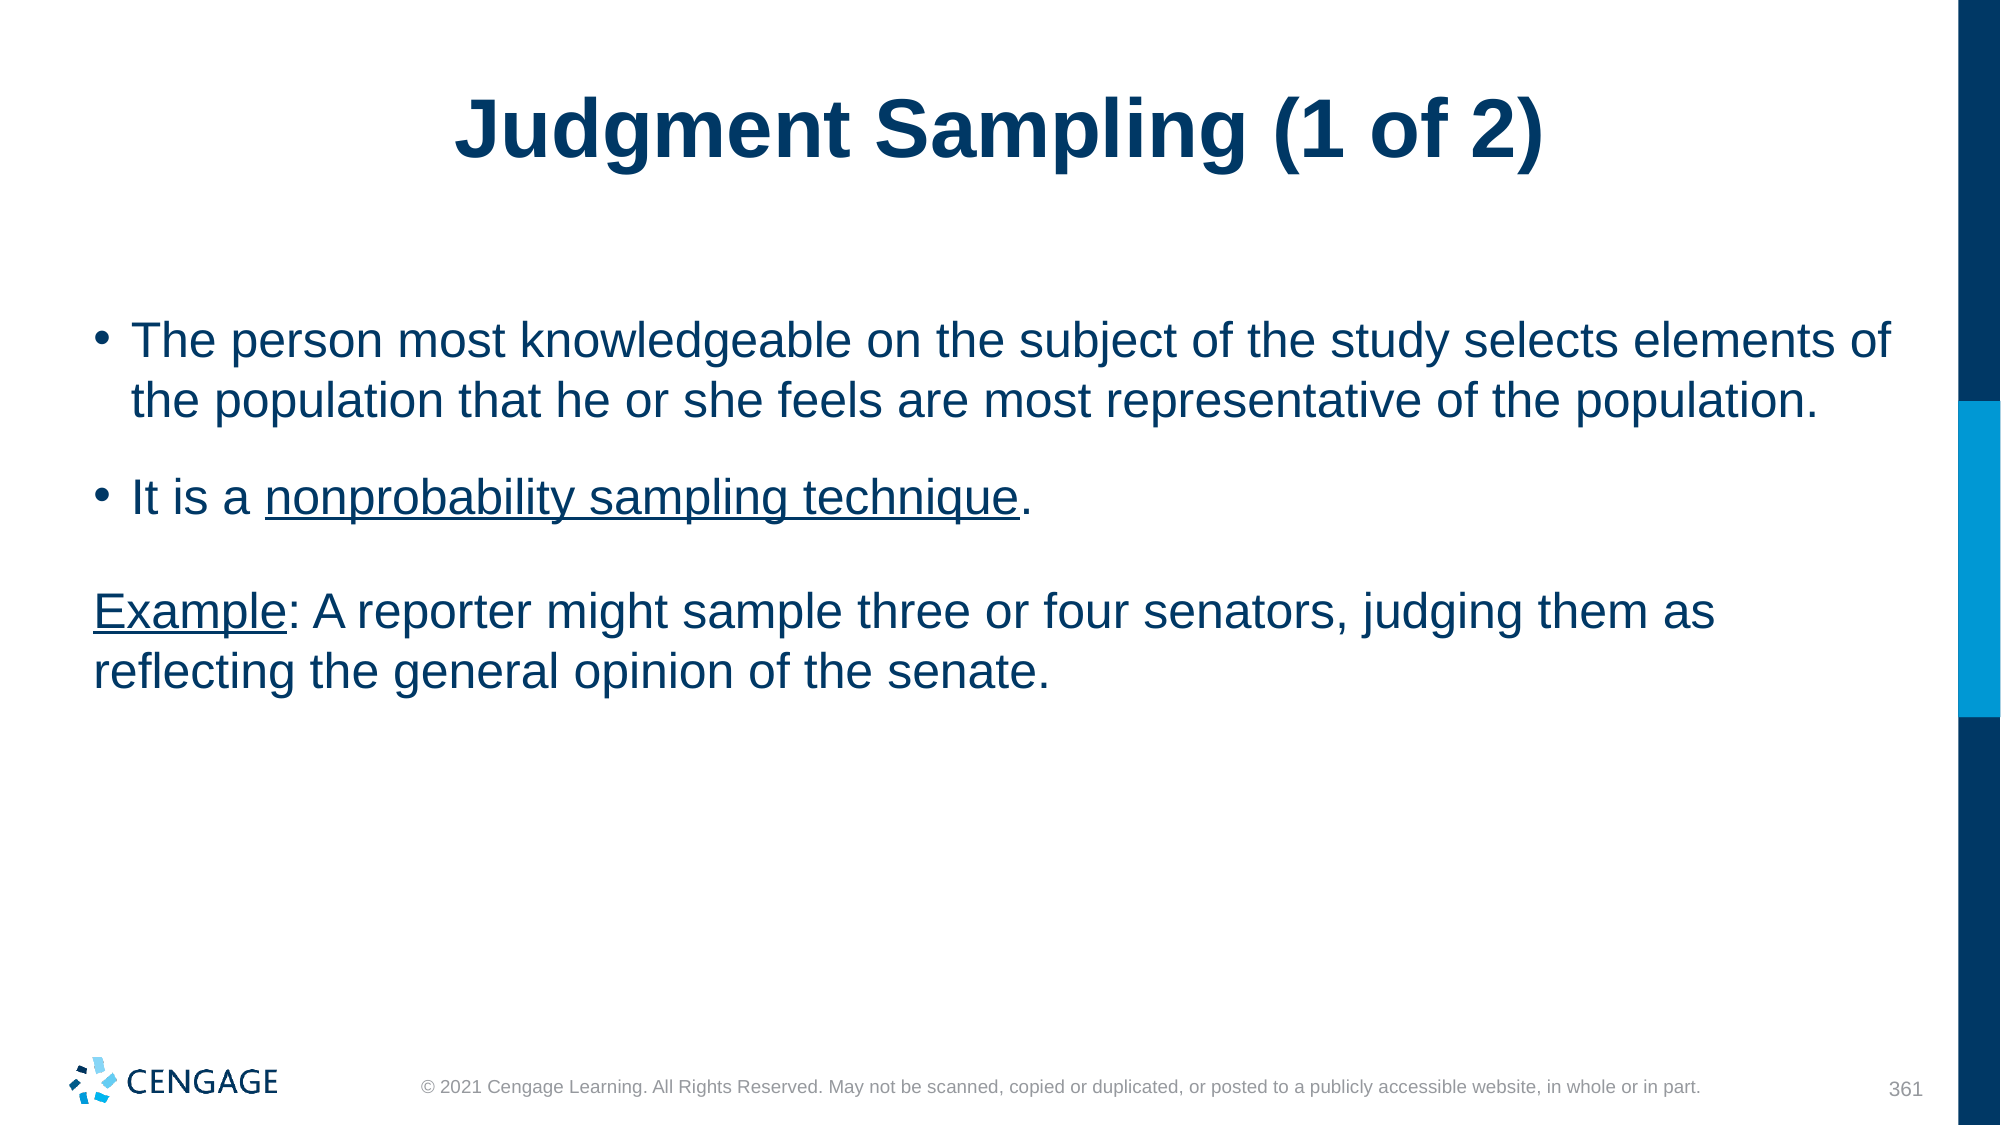

# Judgment Sampling (1 of 2)
The person most knowledgeable on the subject of the study selects elements of the population that he or she feels are most representative of the population.
It is a nonprobability sampling technique.
Example: A reporter might sample three or four senators, judging them as reflecting the general opinion of the senate.